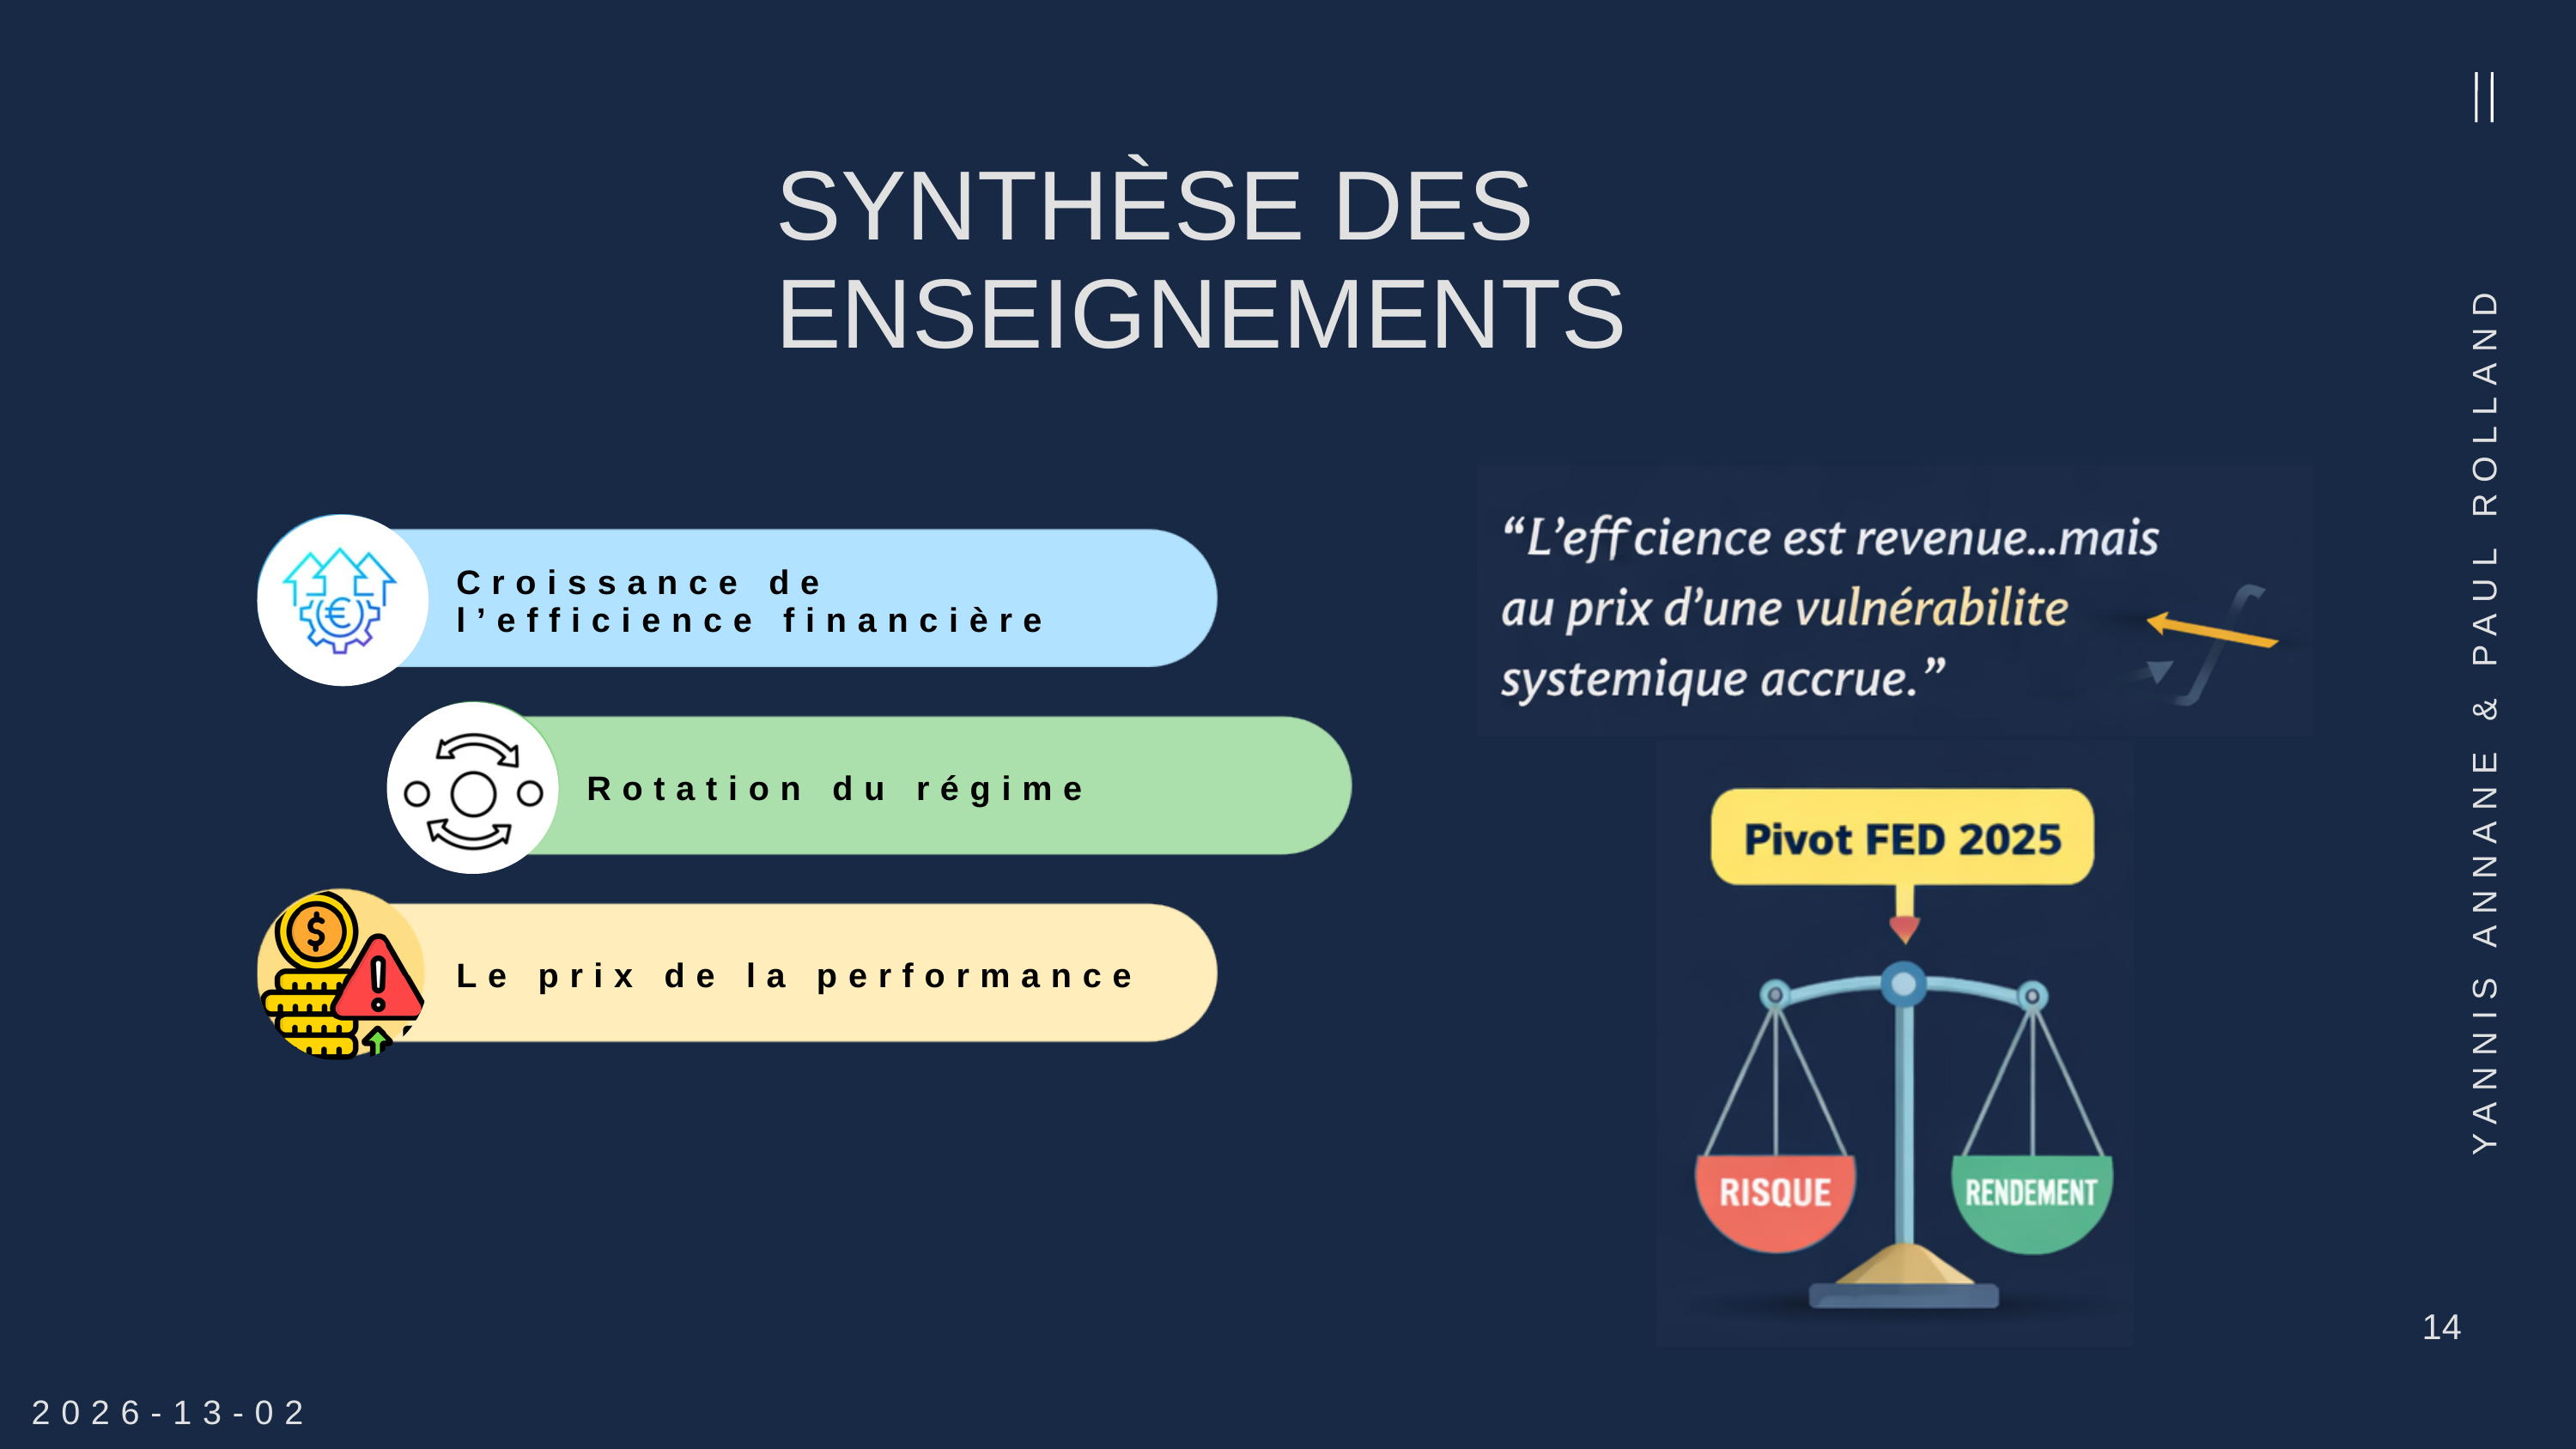

SYNTHÈSE DES ENSEIGNEMENTS

Croissance de l’efficience financière

YANNIS ANNANE & PAUL ROLLAND

Rotation du régime

Le prix de la performance
14
2026-13-02